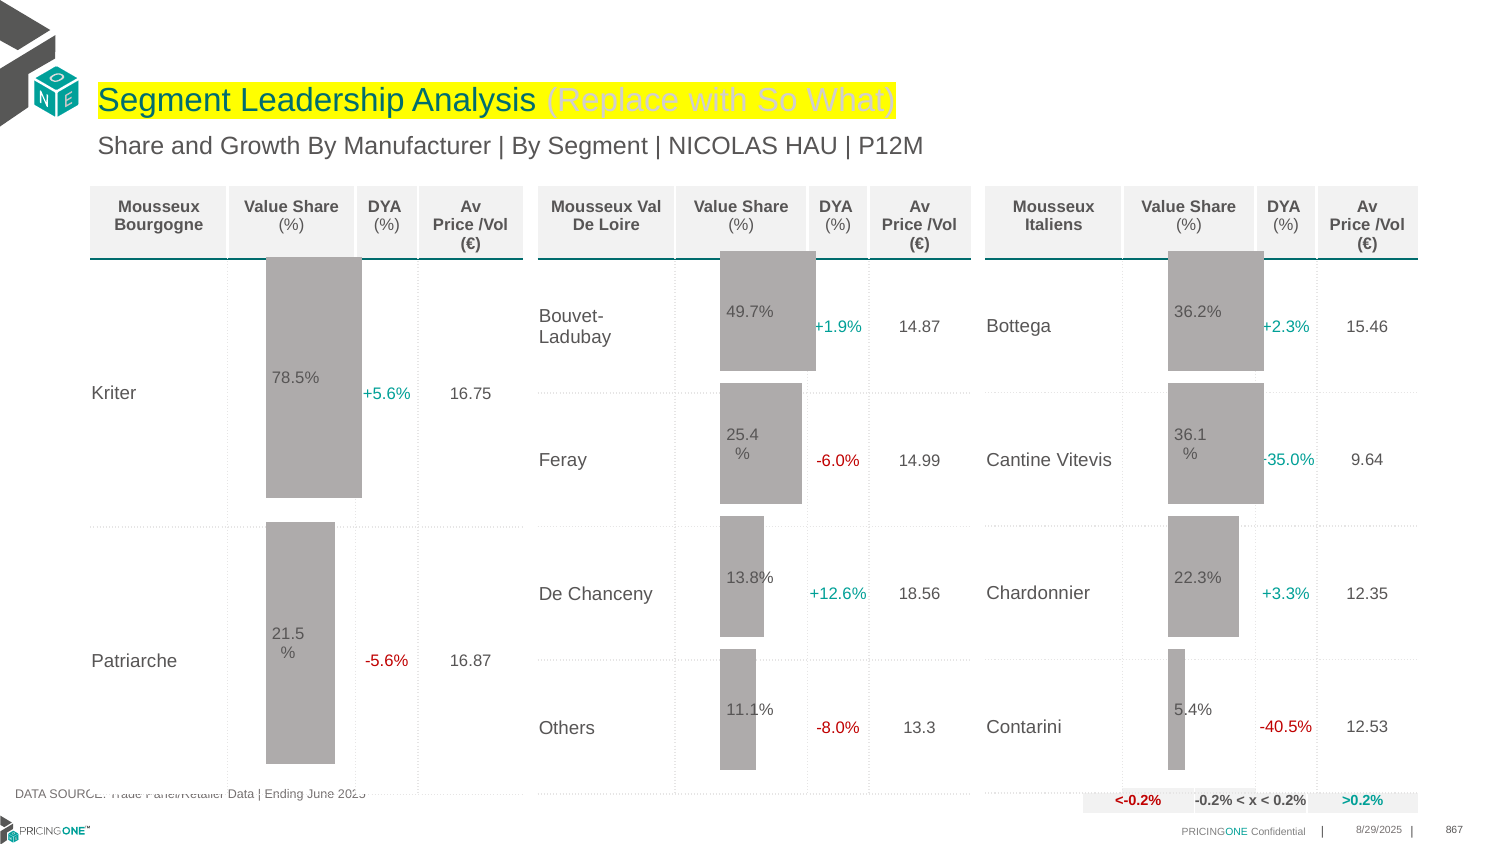

# Segment Leadership Analysis (Replace with So What)
Share and Growth By Manufacturer | By Segment | NICOLAS HAU | P12M
| Mousseux Val De Loire | Value Share (%) | DYA (%) | Av Price /Vol (€) |
| --- | --- | --- | --- |
| Bouvet-Ladubay |  | +1.9% | 14.87 |
| Feray |  | -6.0% | 14.99 |
| De Chanceny |  | +12.6% | 18.56 |
| Others |  | -8.0% | 13.3 |
| Mousseux Bourgogne | Value Share (%) | DYA (%) | Av Price /Vol (€) |
| --- | --- | --- | --- |
| Kriter |  | +5.6% | 16.75 |
| Patriarche |  | -5.6% | 16.87 |
| Mousseux Italiens | Value Share (%) | DYA (%) | Av Price /Vol (€) |
| --- | --- | --- | --- |
| Bottega |  | +2.3% | 15.46 |
| Cantine Vitevis |  | +35.0% | 9.64 |
| Chardonnier |  | +3.3% | 12.35 |
| Contarini |  | -40.5% | 12.53 |

### Chart

| Category | Mousseux Bourgogne | NICOLAS HAU |
|---|---|
|  | 0.7849442204931096 |

### Chart

| Category | Mousseux Val De Loire | NICOLAS HAU |
|---|---|
|  | 0.4972043665132555 |

### Chart

| Category | Mousseux Italiens | NICOLAS HAU |
|---|---|
|  | 0.36233658344628566 |
DATA SOURCE: Trade Panel/Retailer Data | Ending June 2025
| <-0.2% | -0.2% < x < 0.2% | >0.2% |
| --- | --- | --- |

8/29/2025
867